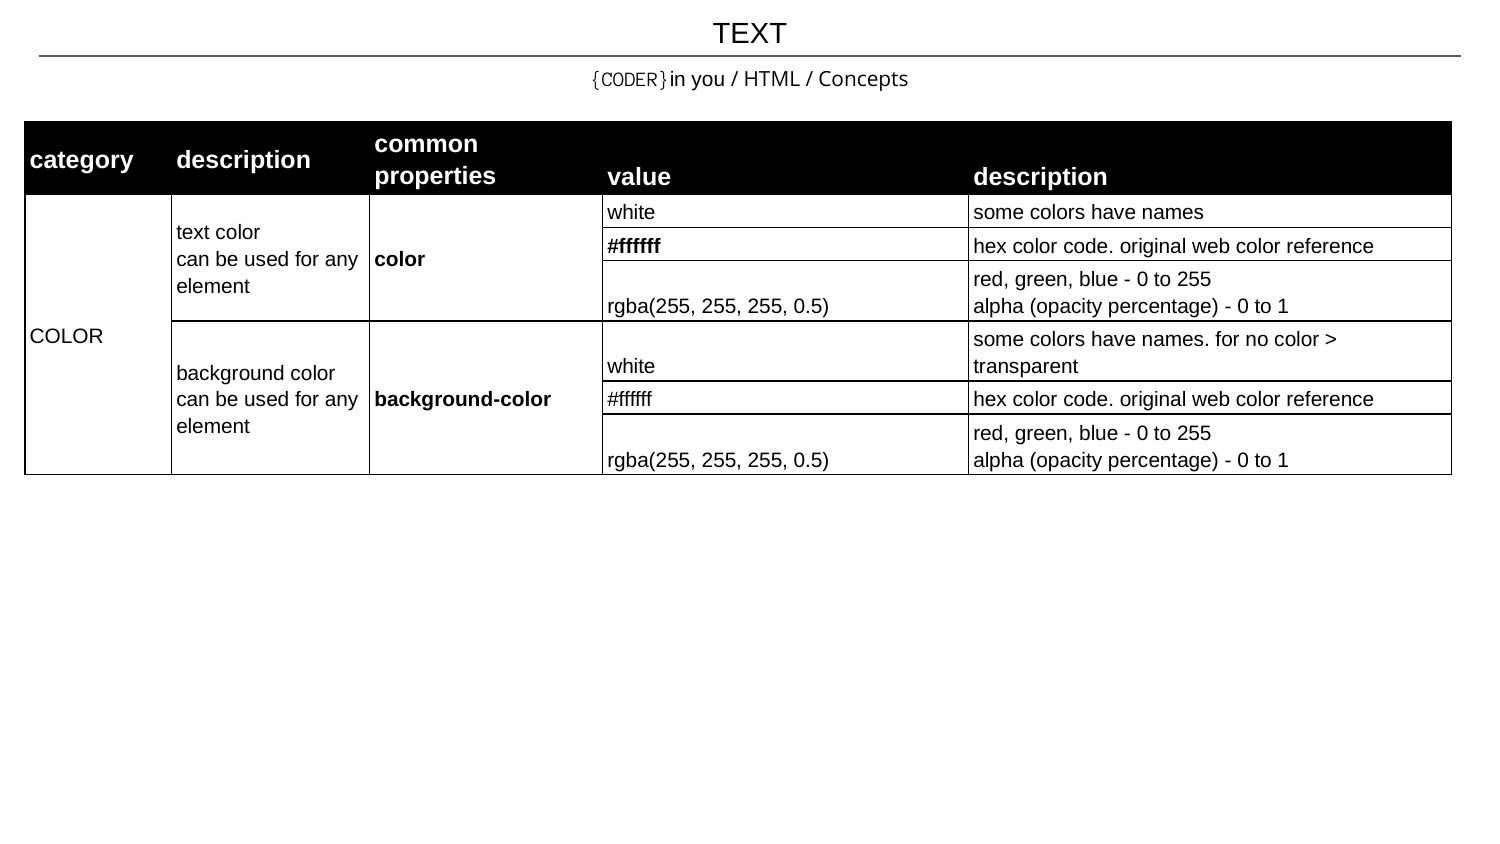

TEXT
# {CODER}in you / HTML / Concepts
| category | description | common properties | value | description |
| --- | --- | --- | --- | --- |
| COLOR | text color can be used for any element | color | white | some colors have names |
|  |  |  | #ffffff | hex color code. original web color reference |
|  |  |  | rgba(255, 255, 255, 0.5) | red, green, blue - 0 to 255 alpha (opacity percentage) - 0 to 1 |
|  | background color can be used for any element | background-color | white | some colors have names. for no color > transparent |
|  |  |  | #ffffff | hex color code. original web color reference |
|  |  |  | rgba(255, 255, 255, 0.5) | red, green, blue - 0 to 255 alpha (opacity percentage) - 0 to 1 |